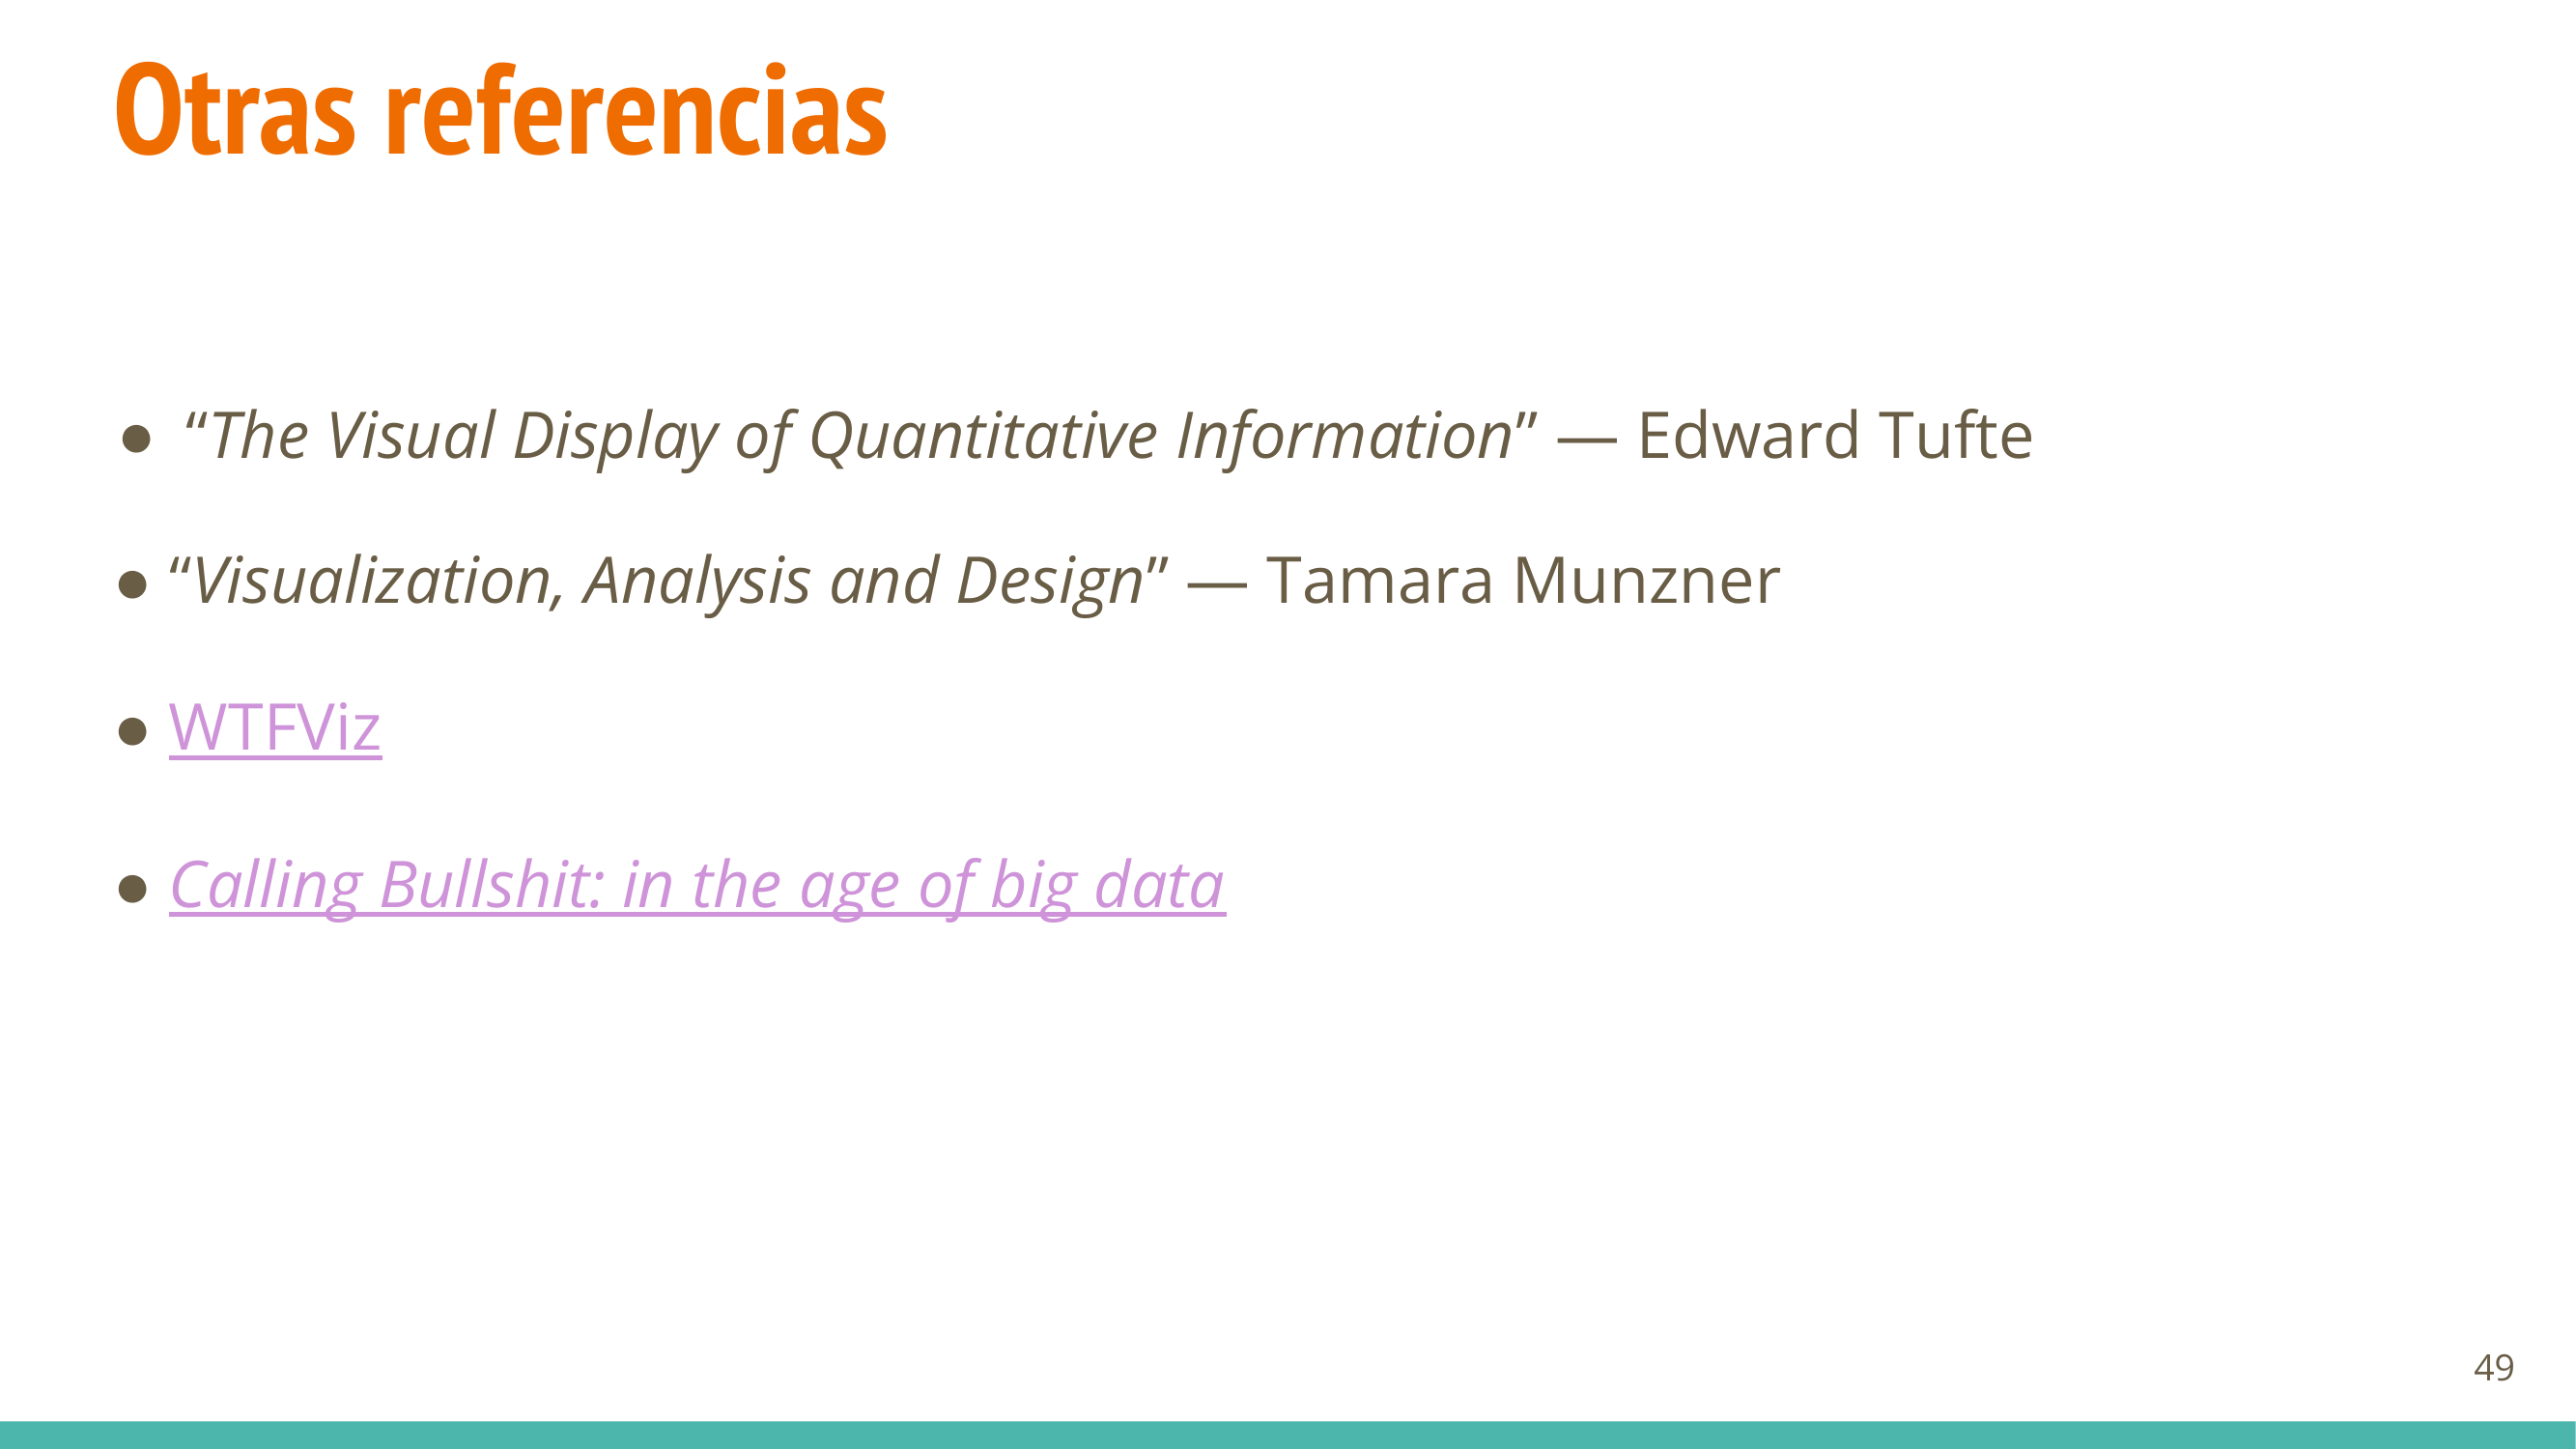

# Otras referencias
“The Visual Display of Quantitative Information” — Edward Tufte
● “Visualization, Analysis and Design” — Tamara Munzner
● WTFViz
● Calling Bullshit: in the age of big data
49